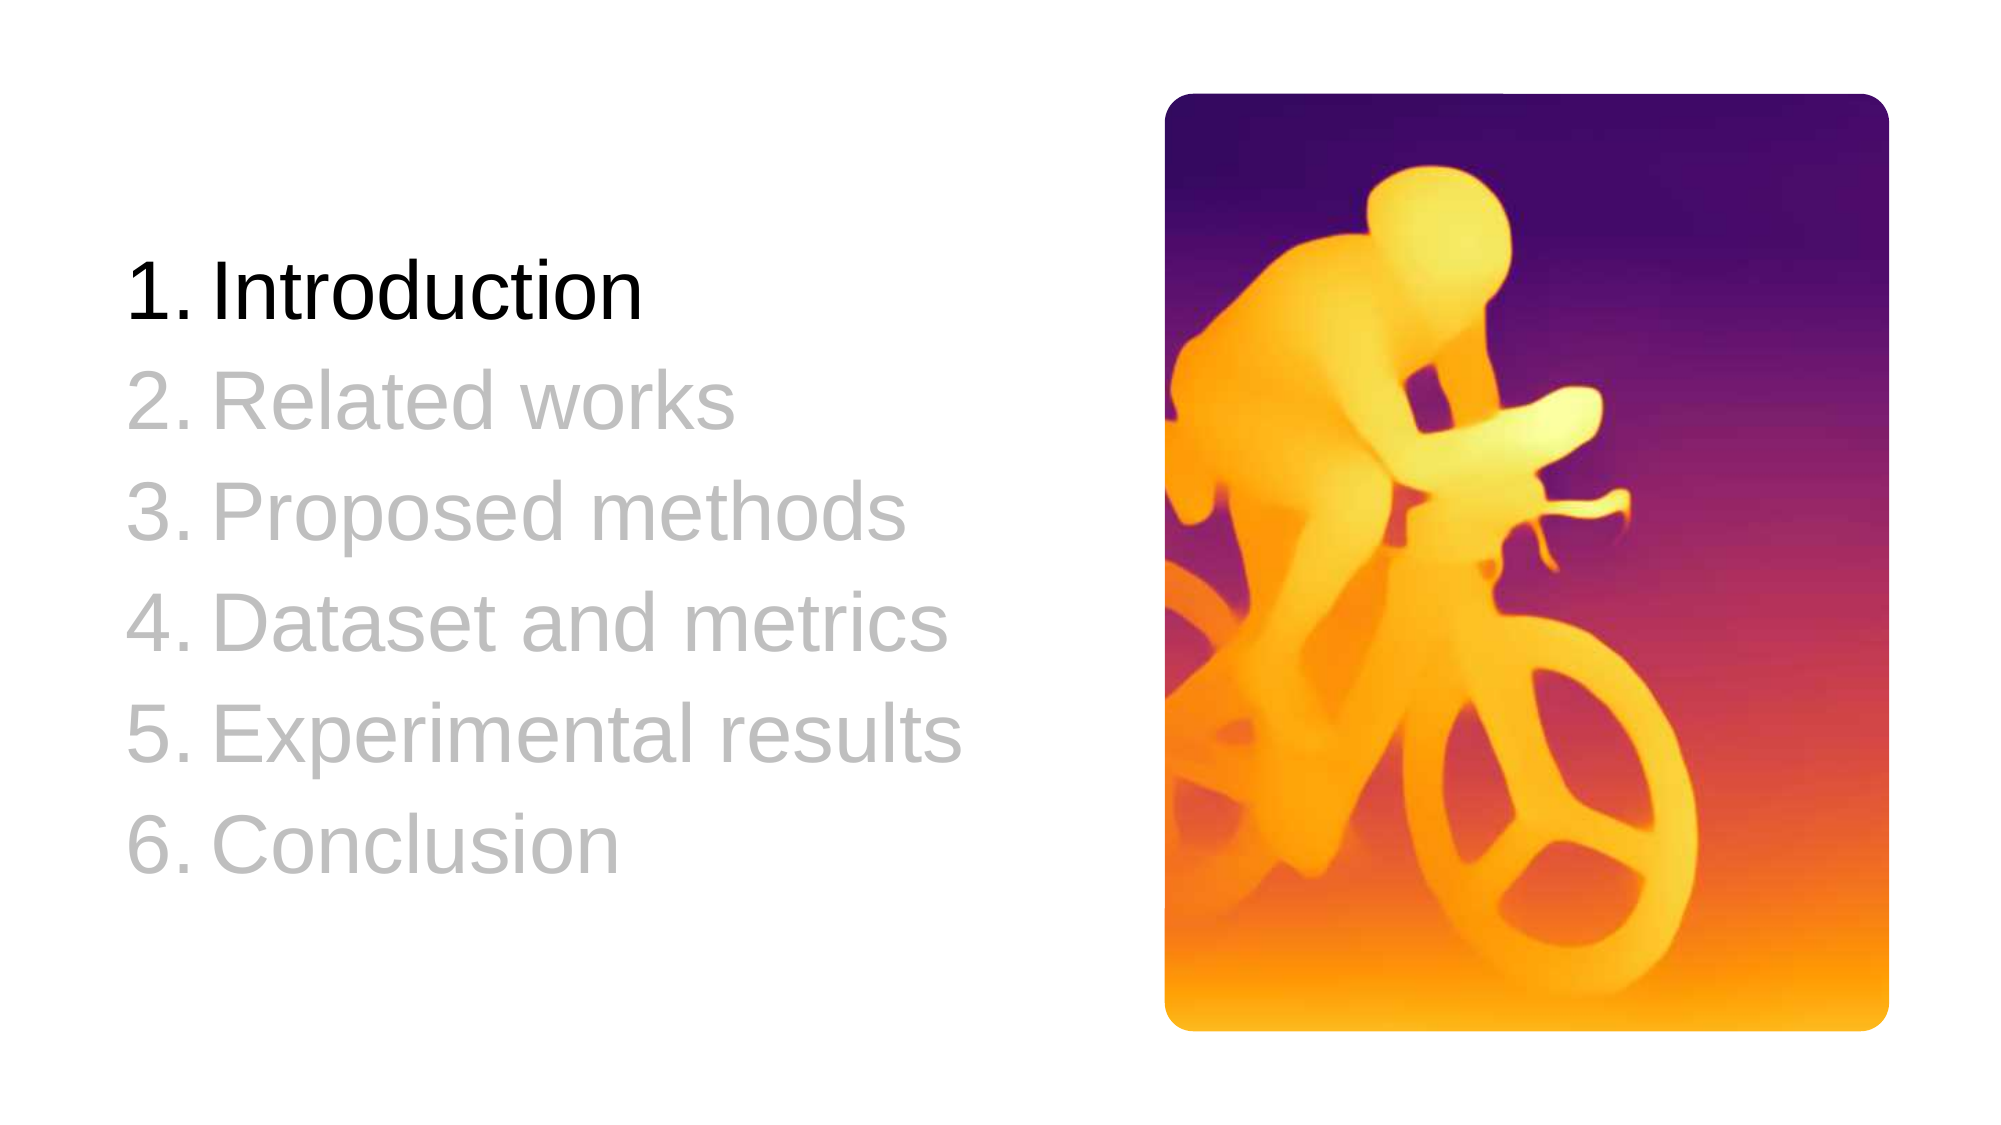

Introduction
Related works
Proposed methods
Dataset and metrics
Experimental results
Conclusion